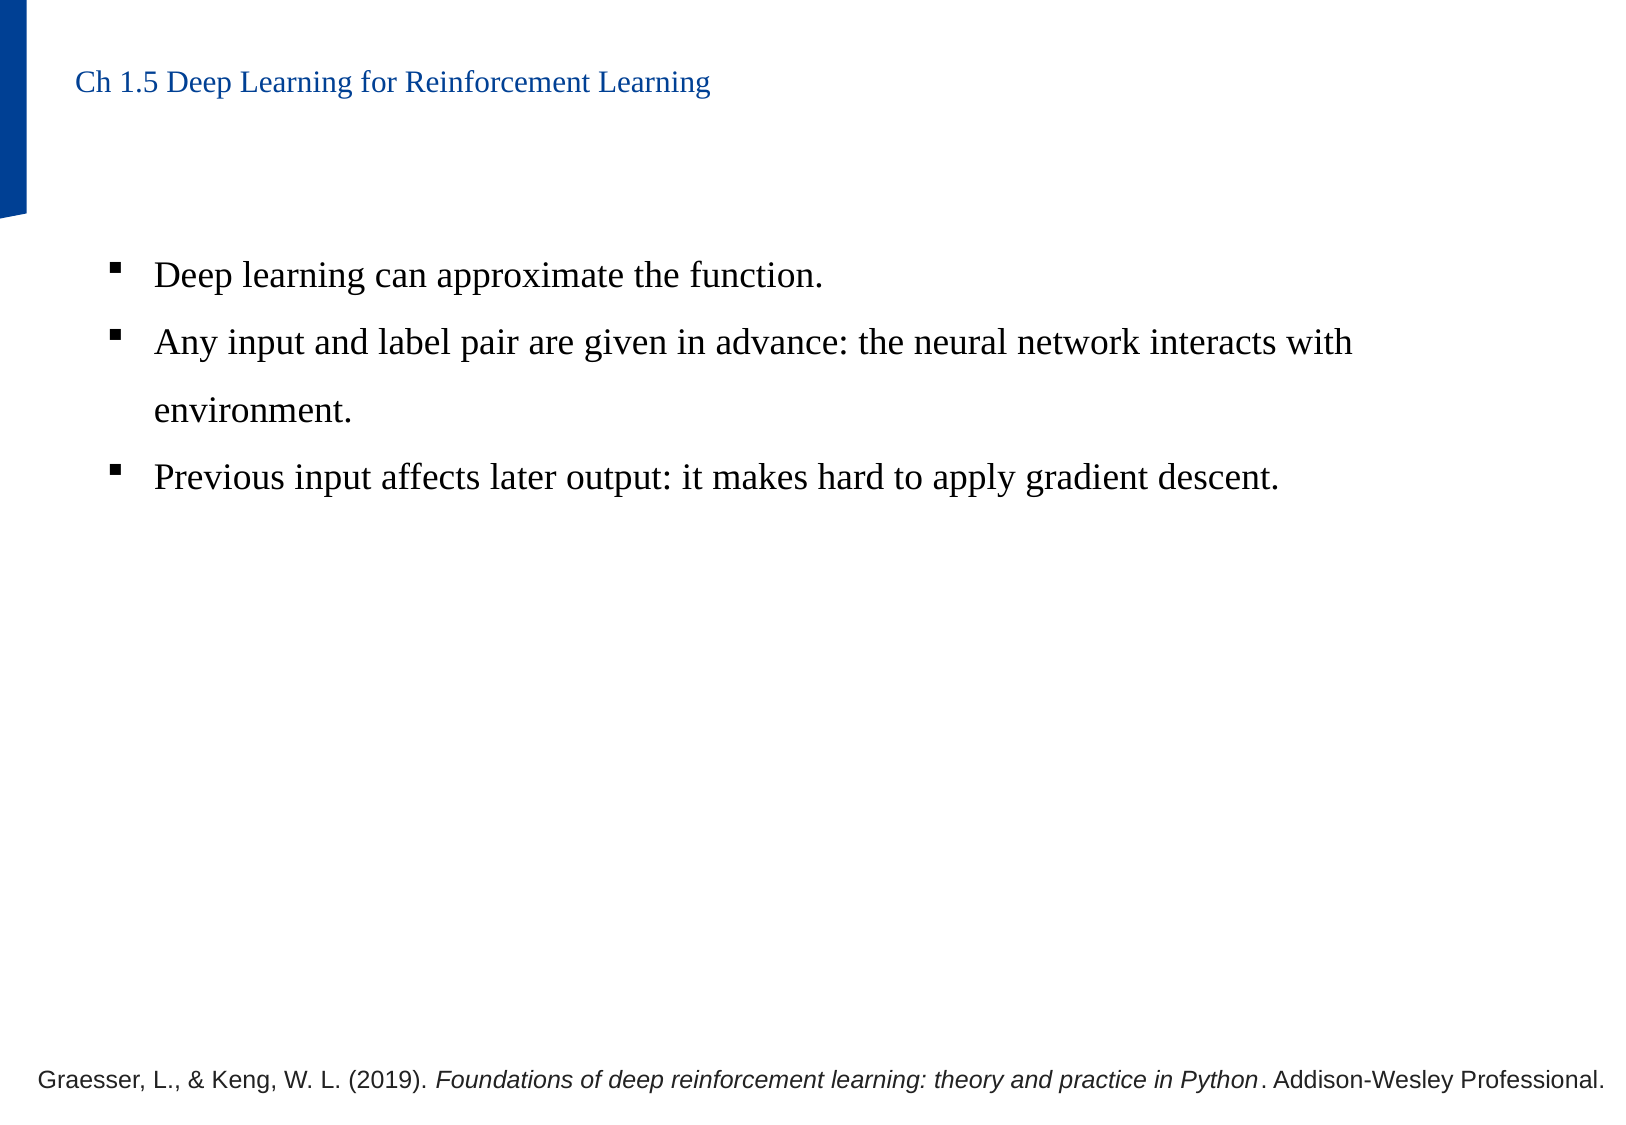

Ch 1.5 Deep Learning for Reinforcement Learning
Deep learning can approximate the function.
Any input and label pair are given in advance: the neural network interacts with environment.
Previous input affects later output: it makes hard to apply gradient descent.
Graesser, L., & Keng, W. L. (2019). Foundations of deep reinforcement learning: theory and practice in Python. Addison-Wesley Professional.